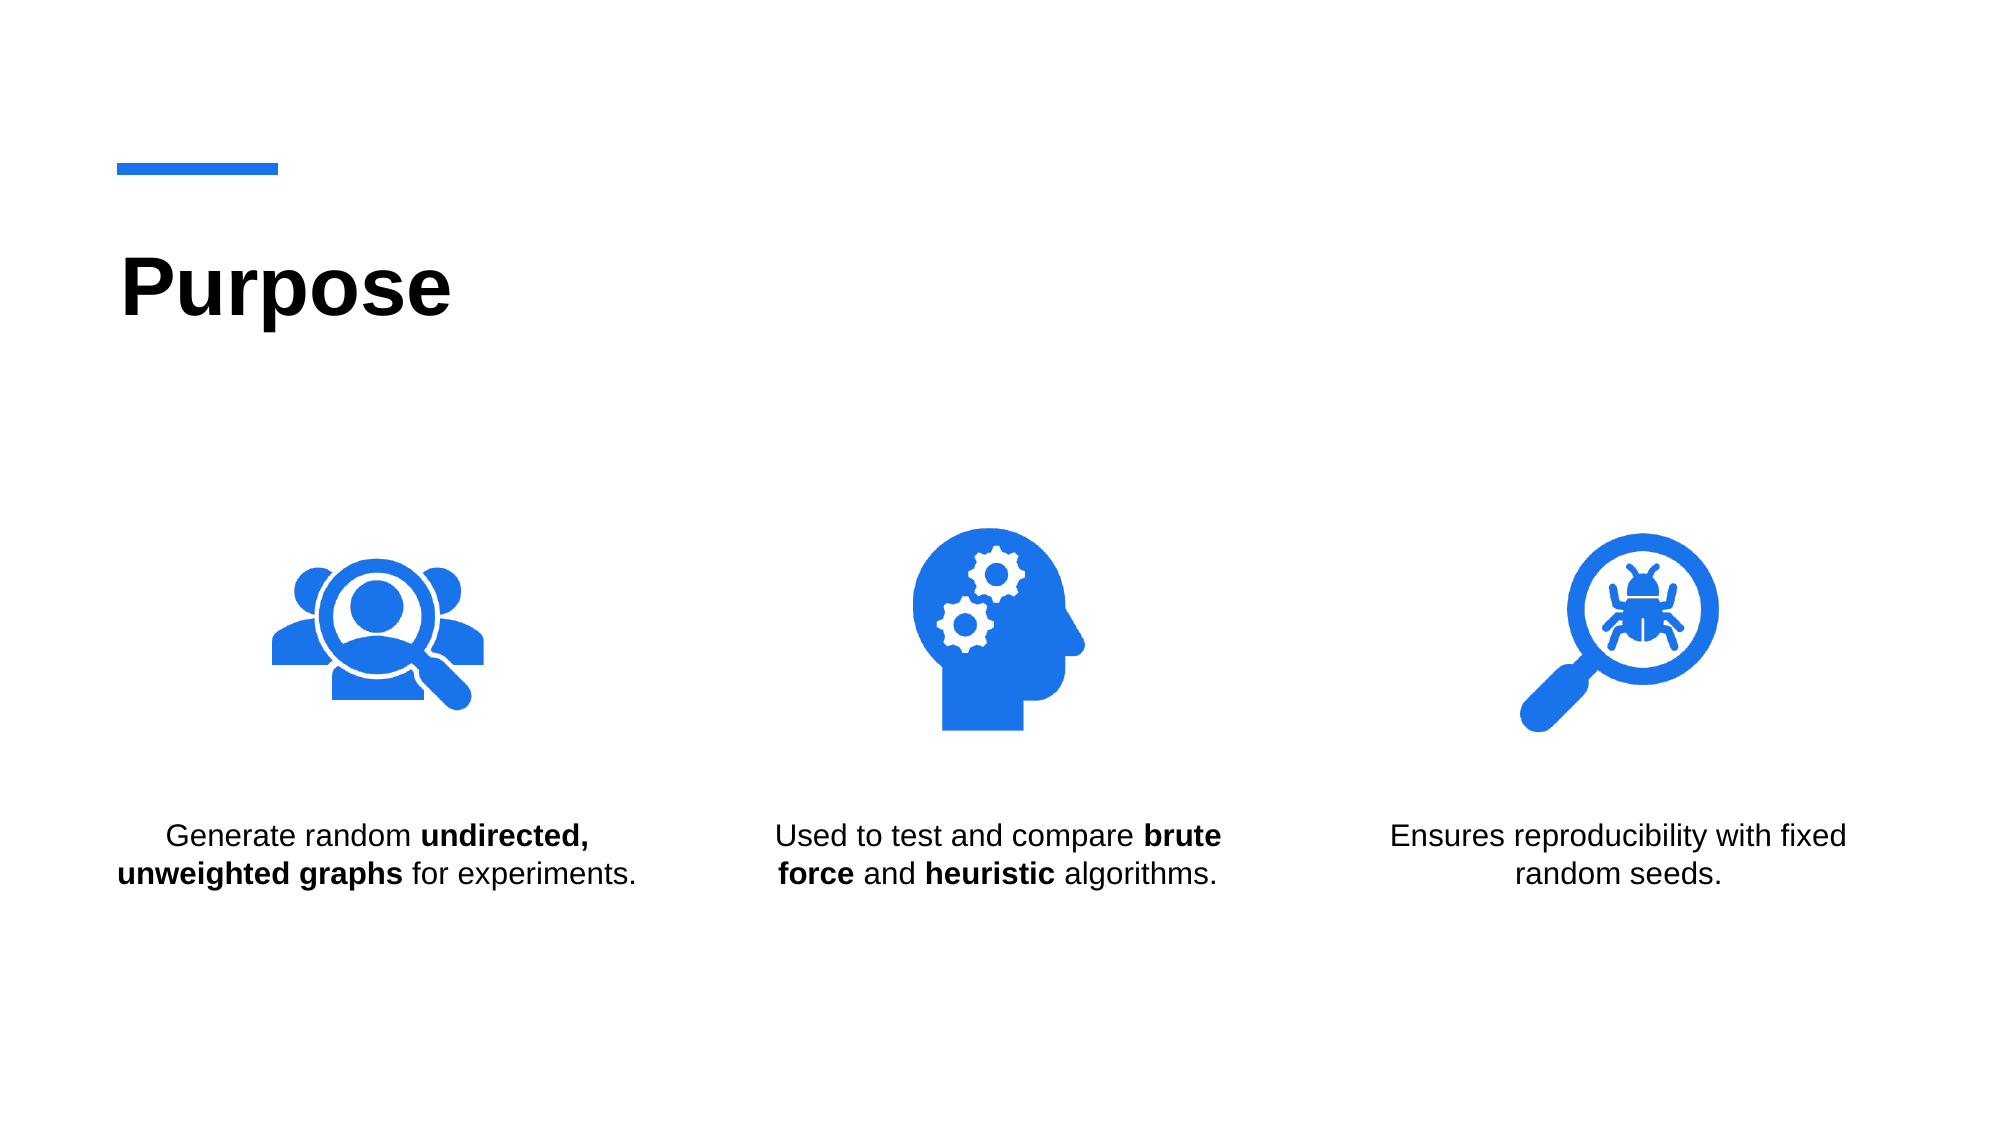

# Purpose
Generate random undirected, unweighted graphs for experiments.
Used to test and compare brute force and heuristic algorithms.
Ensures reproducibility with fixed random seeds.